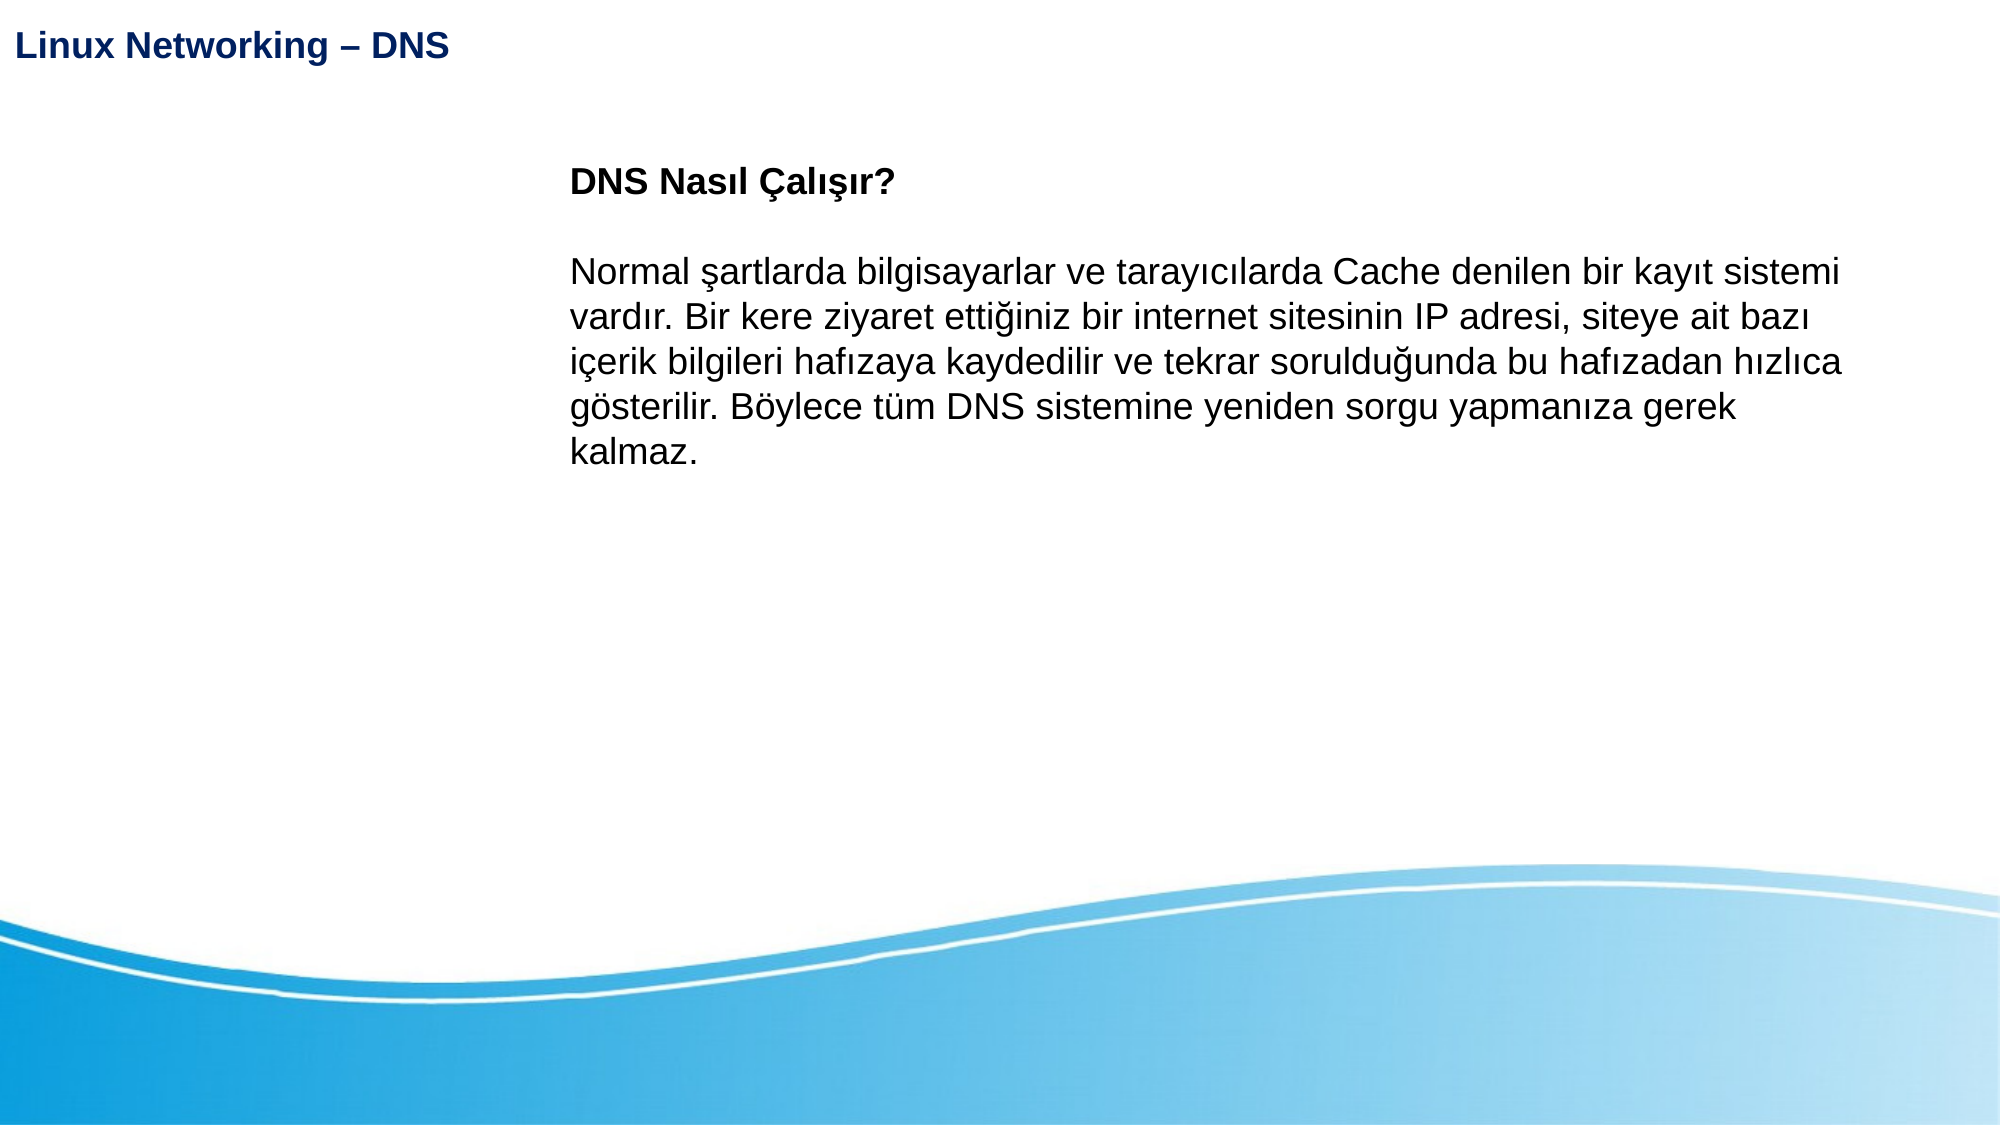

Linux Networking – DNS
DNS Nasıl Çalışır?

Normal şartlarda bilgisayarlar ve tarayıcılarda Cache denilen bir kayıt sistemi vardır. Bir kere ziyaret ettiğiniz bir internet sitesinin IP adresi, siteye ait bazı içerik bilgileri hafızaya kaydedilir ve tekrar sorulduğunda bu hafızadan hızlıca gösterilir. Böylece tüm DNS sistemine yeniden sorgu yapmanıza gerek kalmaz.